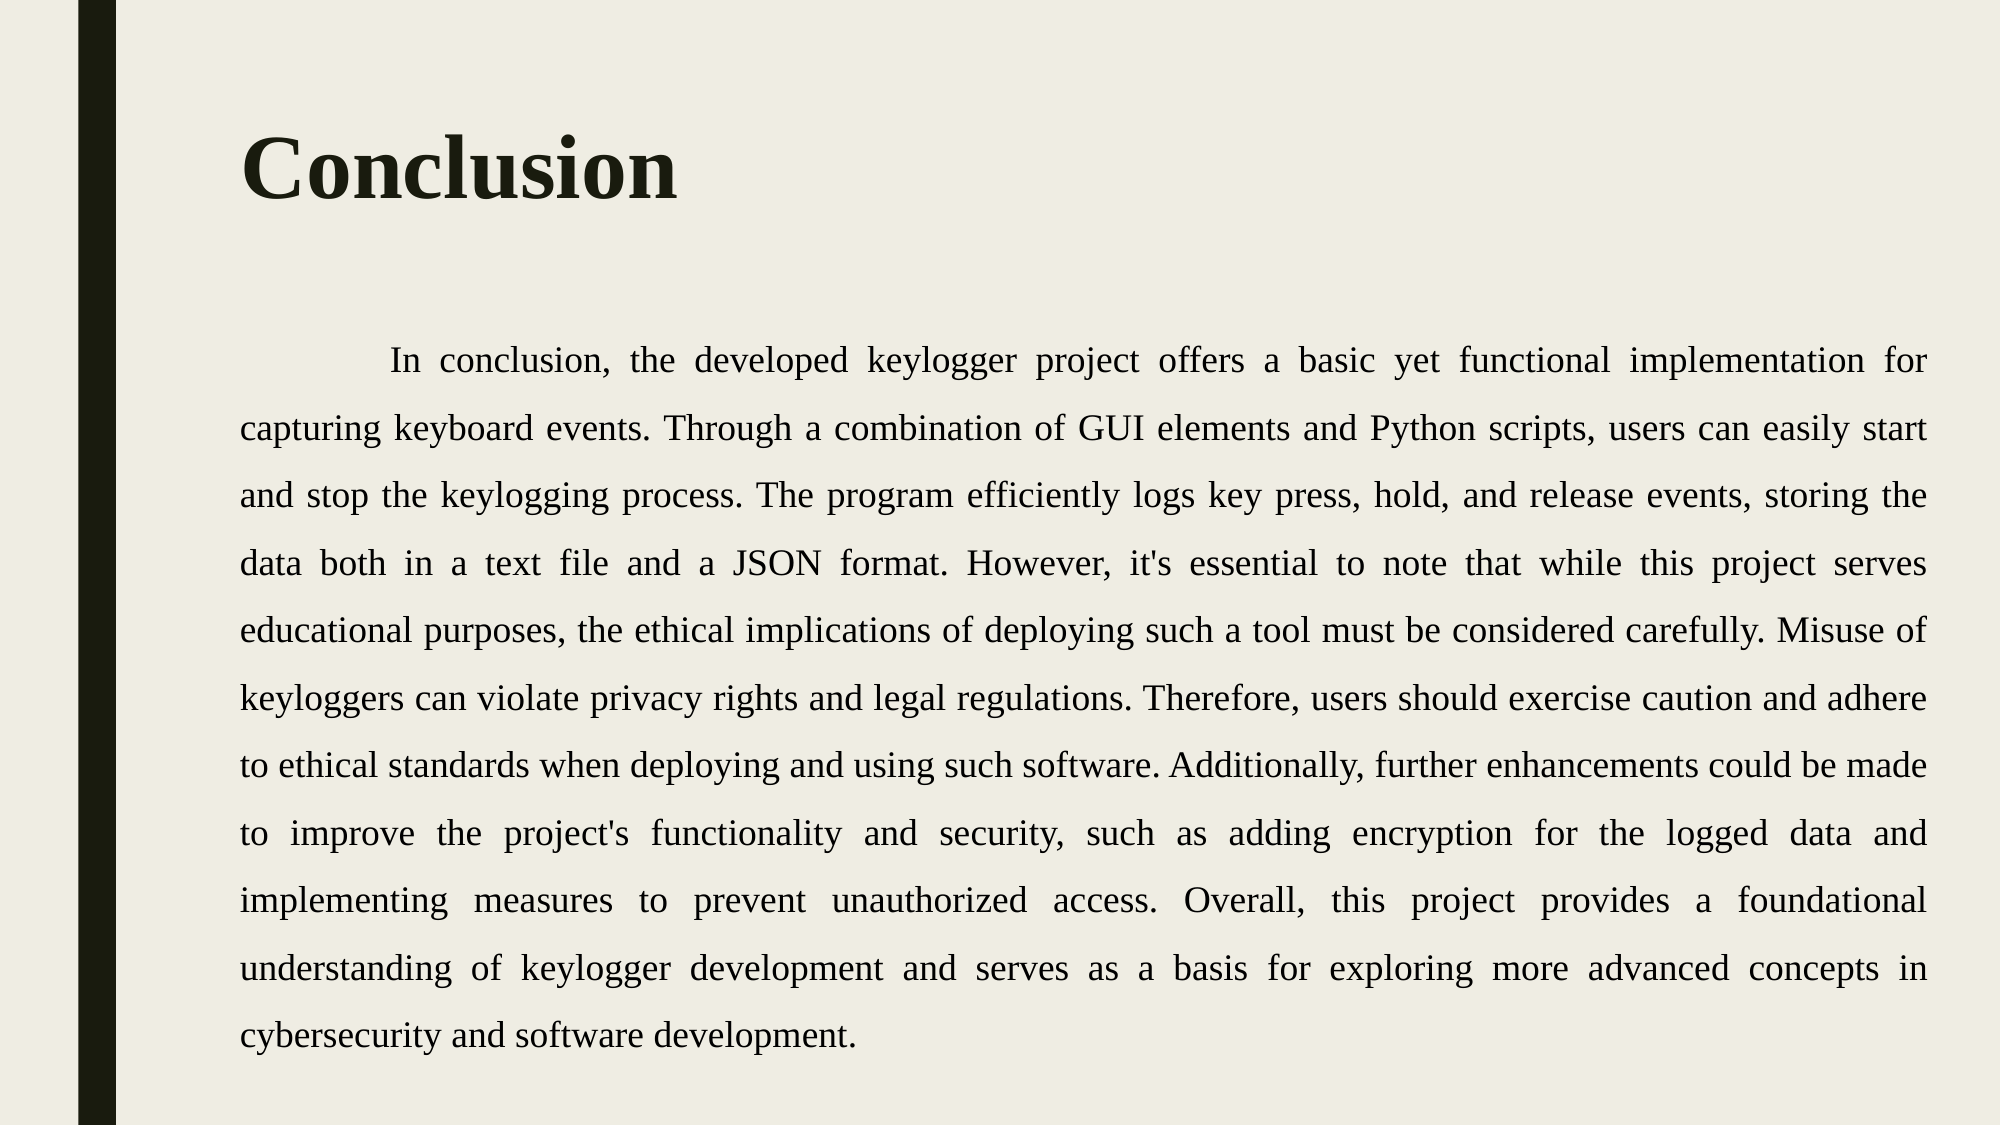

# Conclusion
	In conclusion, the developed keylogger project offers a basic yet functional implementation for capturing keyboard events. Through a combination of GUI elements and Python scripts, users can easily start and stop the keylogging process. The program efficiently logs key press, hold, and release events, storing the data both in a text file and a JSON format. However, it's essential to note that while this project serves educational purposes, the ethical implications of deploying such a tool must be considered carefully. Misuse of keyloggers can violate privacy rights and legal regulations. Therefore, users should exercise caution and adhere to ethical standards when deploying and using such software. Additionally, further enhancements could be made to improve the project's functionality and security, such as adding encryption for the logged data and implementing measures to prevent unauthorized access. Overall, this project provides a foundational understanding of keylogger development and serves as a basis for exploring more advanced concepts in cybersecurity and software development.